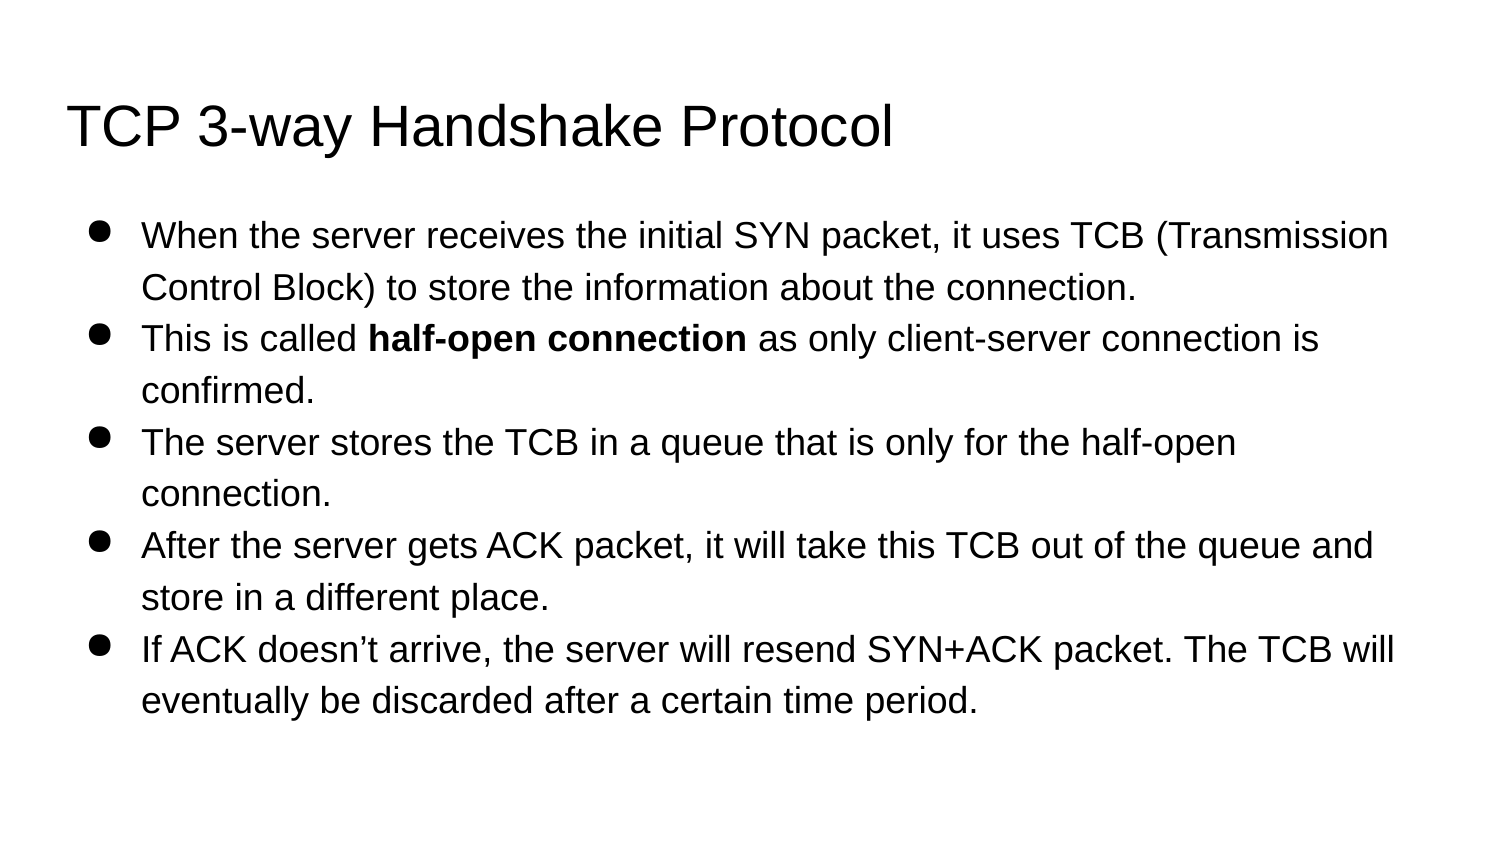

# TCP 3-way Handshake Protocol
When the server receives the initial SYN packet, it uses TCB (Transmission Control Block) to store the information about the connection.
This is called half-open connection as only client-server connection is confirmed.
The server stores the TCB in a queue that is only for the half-open connection.
After the server gets ACK packet, it will take this TCB out of the queue and store in a different place.
If ACK doesn’t arrive, the server will resend SYN+ACK packet. The TCB will eventually be discarded after a certain time period.